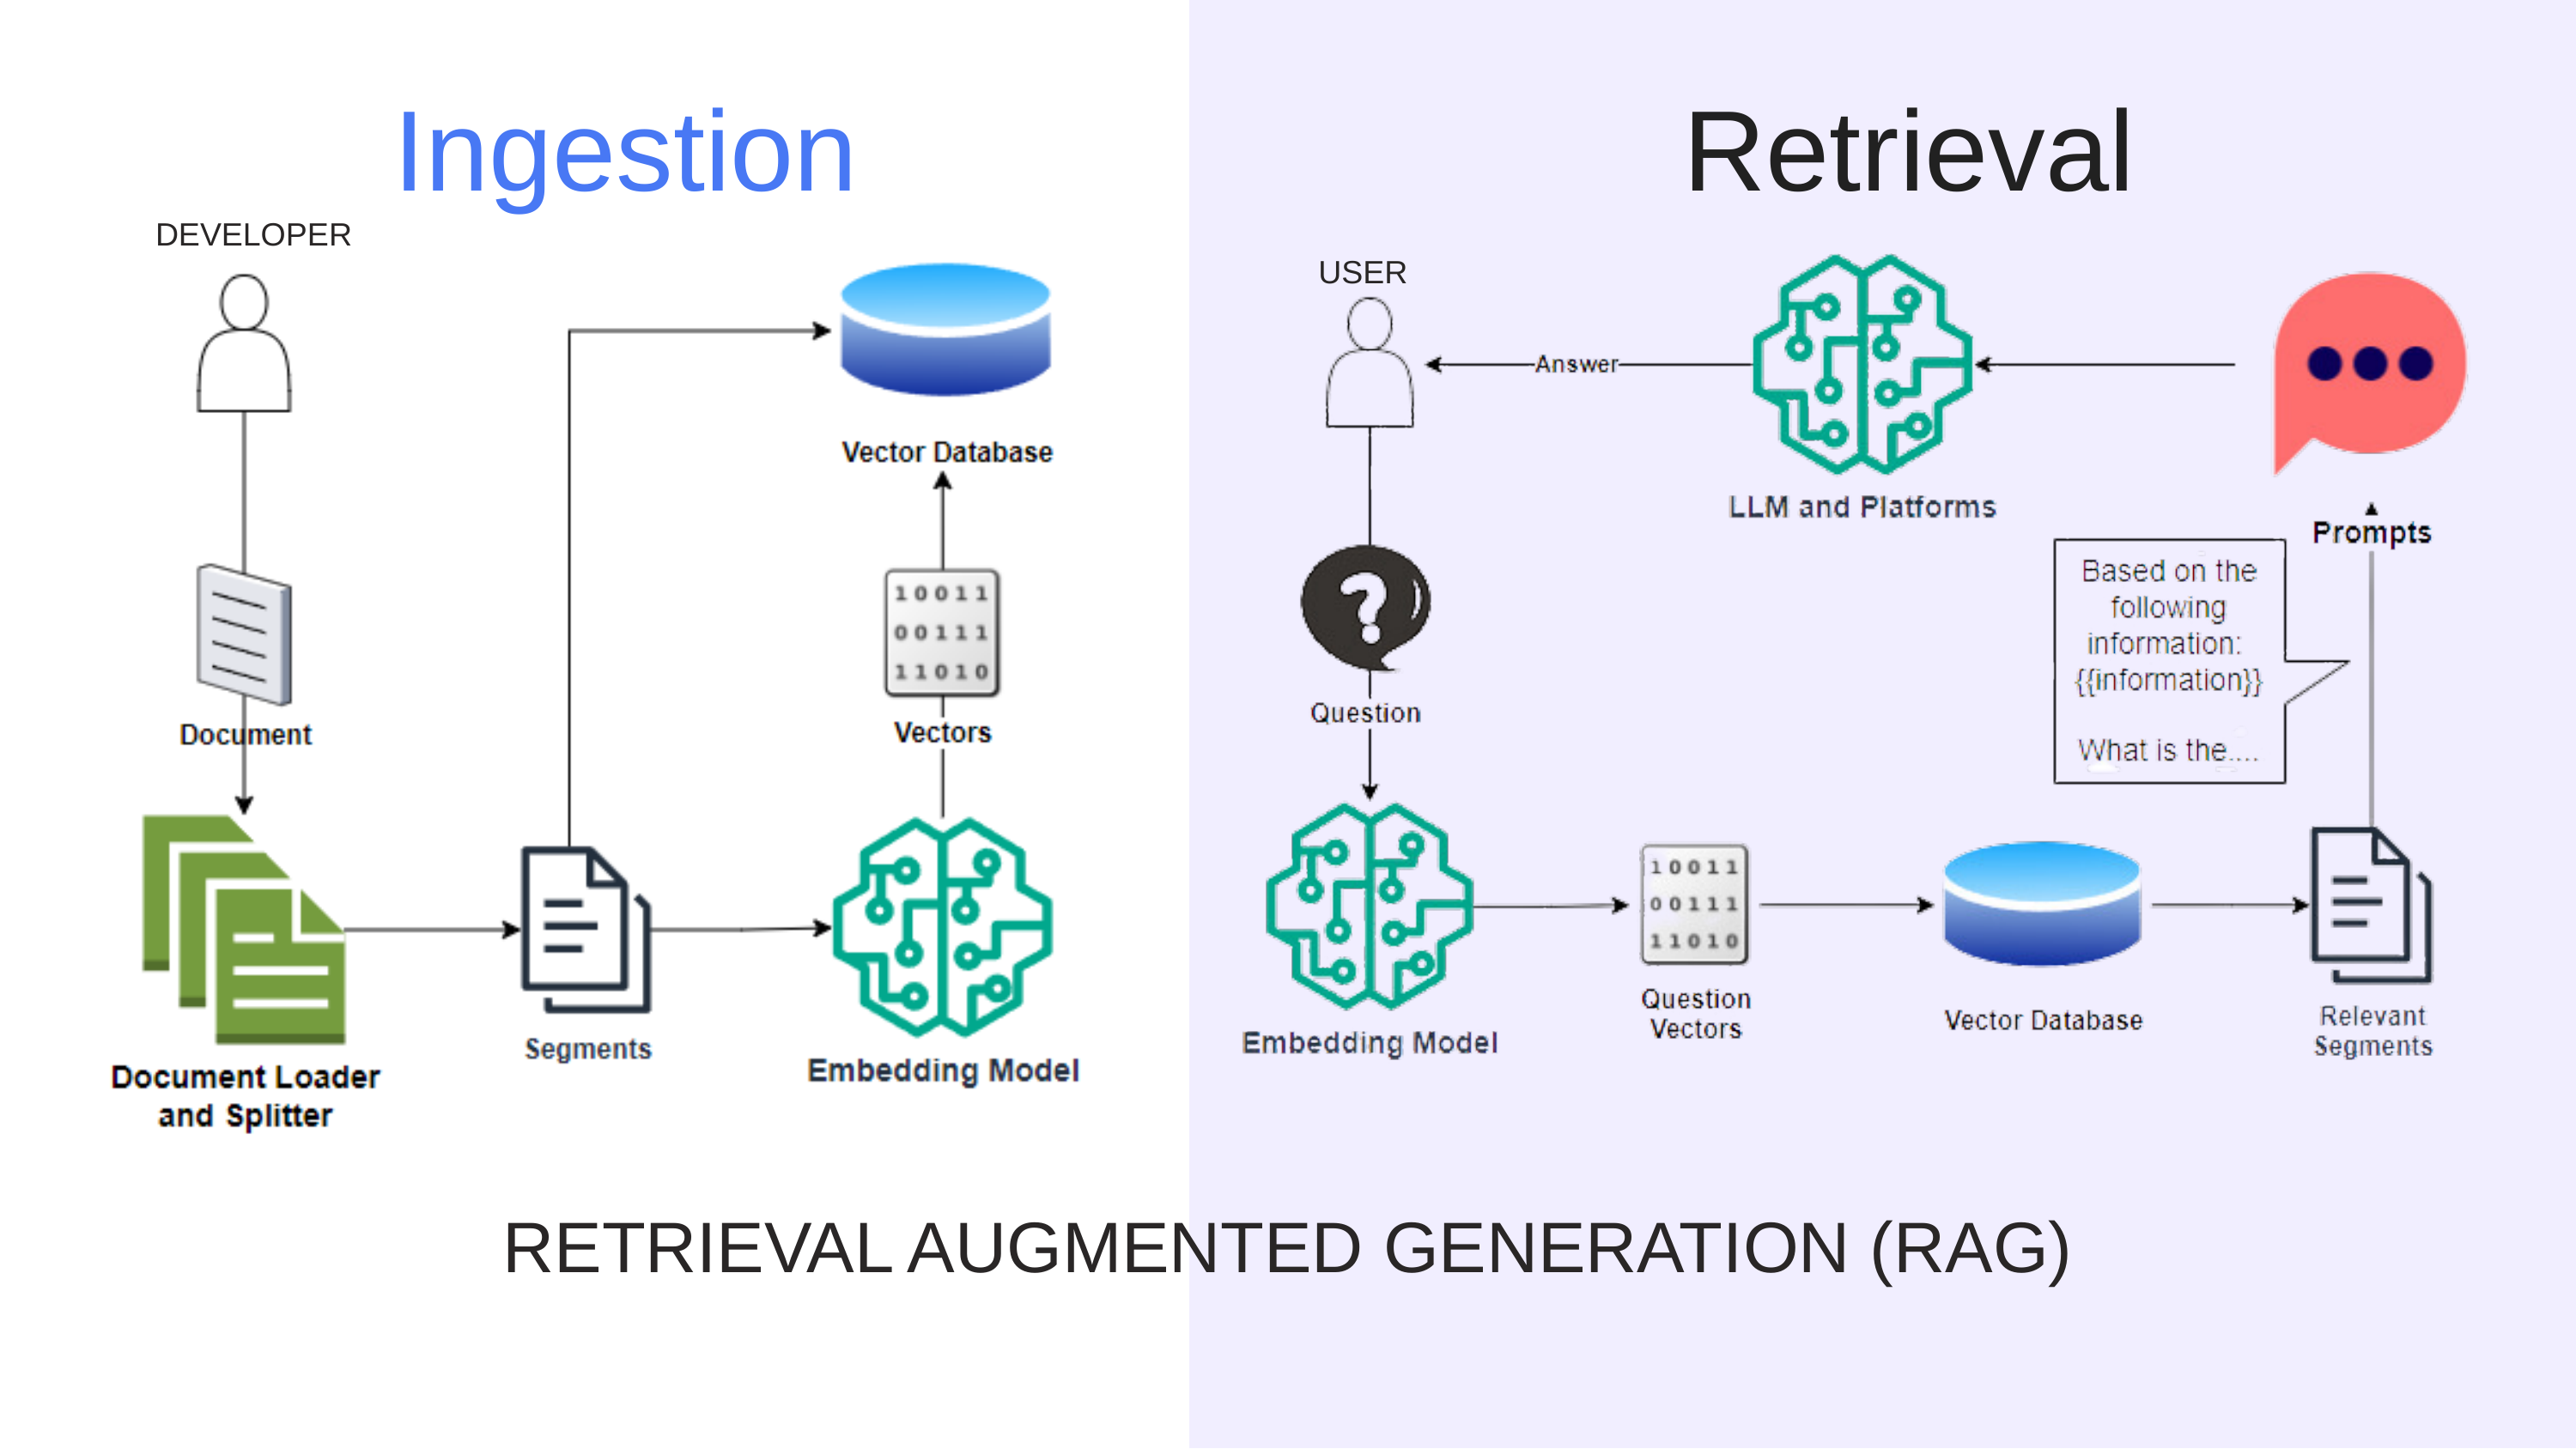

Ingestion
Retrieval
DEVELOPER

USER
RETRIEVAL AUGMENTED GENERATION (RAG)